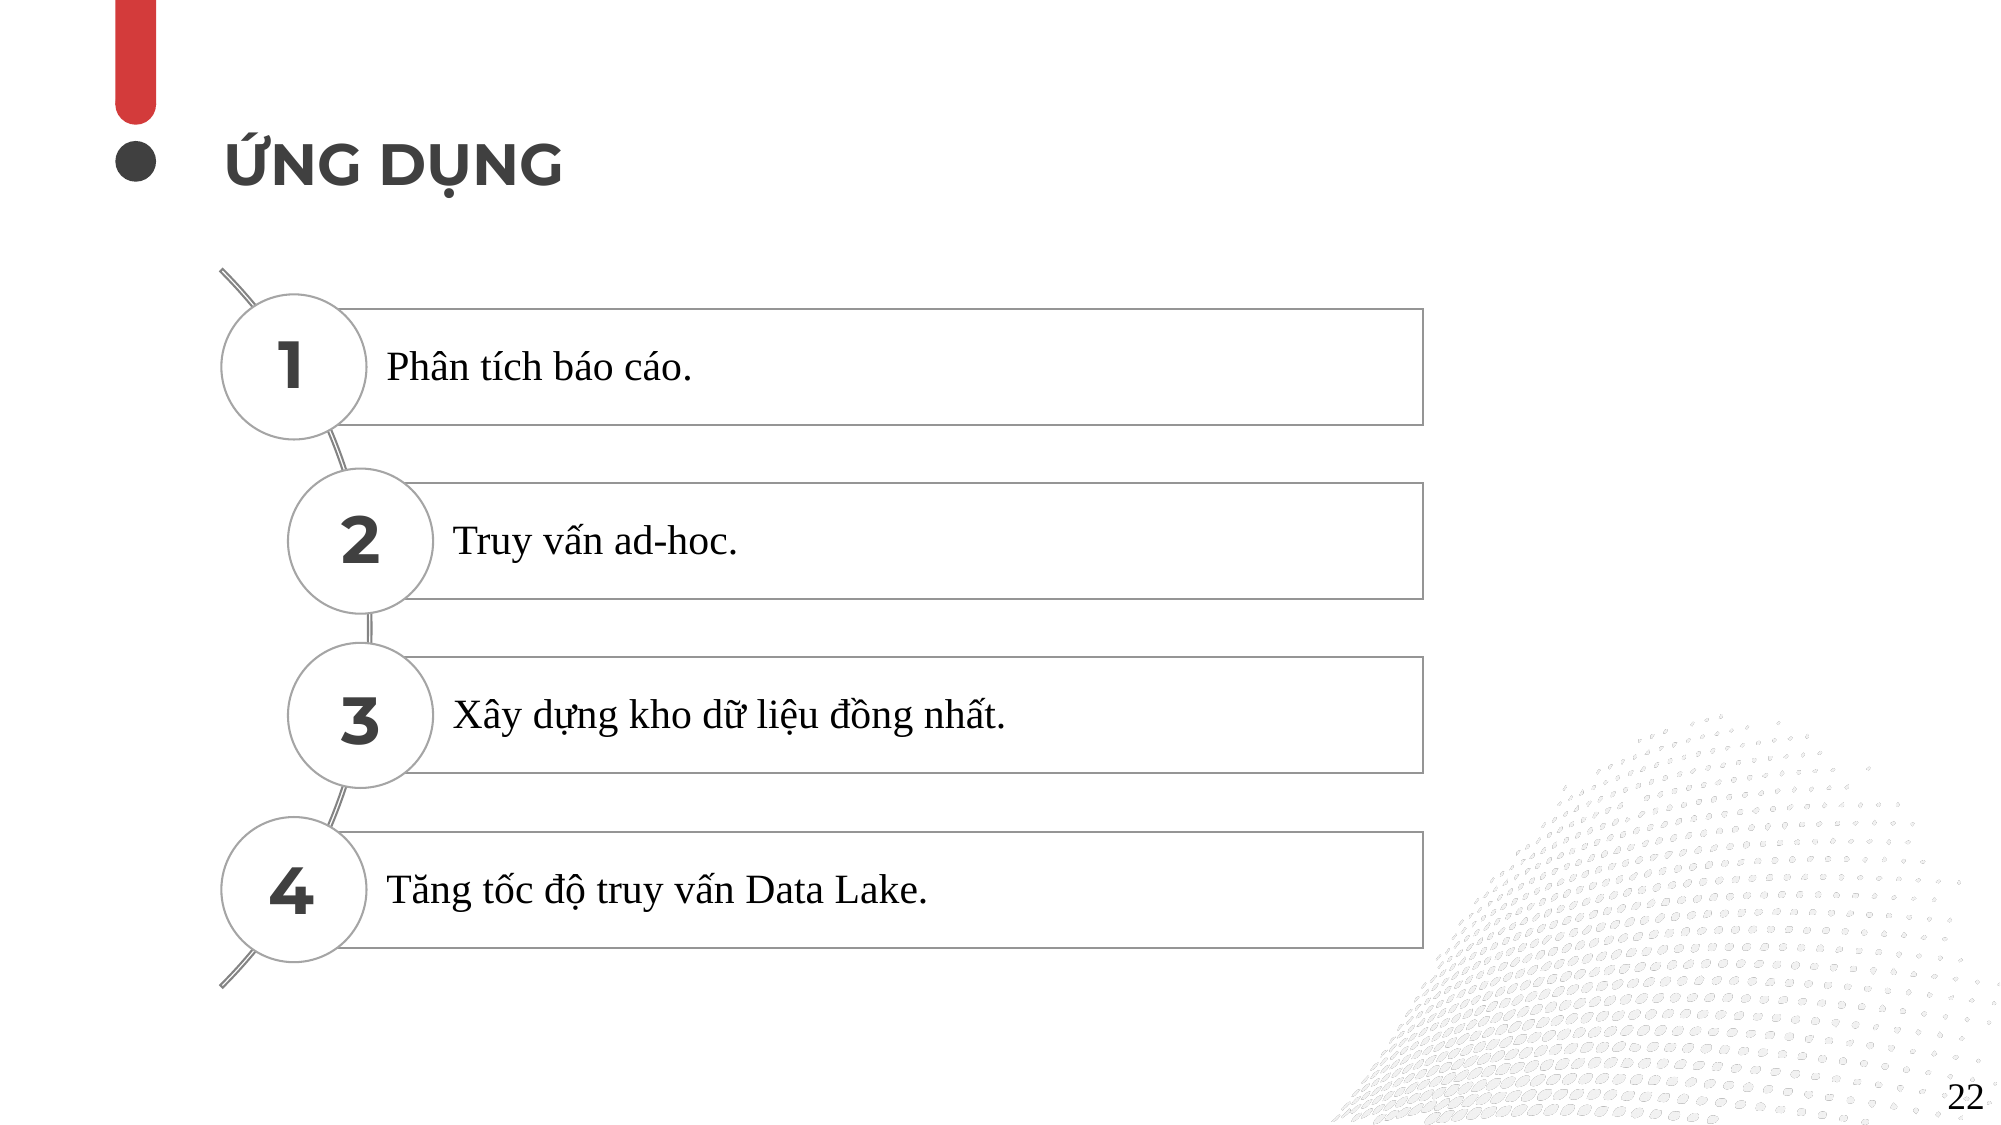

ỨNG DỤNG
Phân tích báo cáo.
Truy vấn ad-hoc.
Xây dựng kho dữ liệu đồng nhất.
Tăng tốc độ truy vấn Data Lake.
1
2
3
4
22